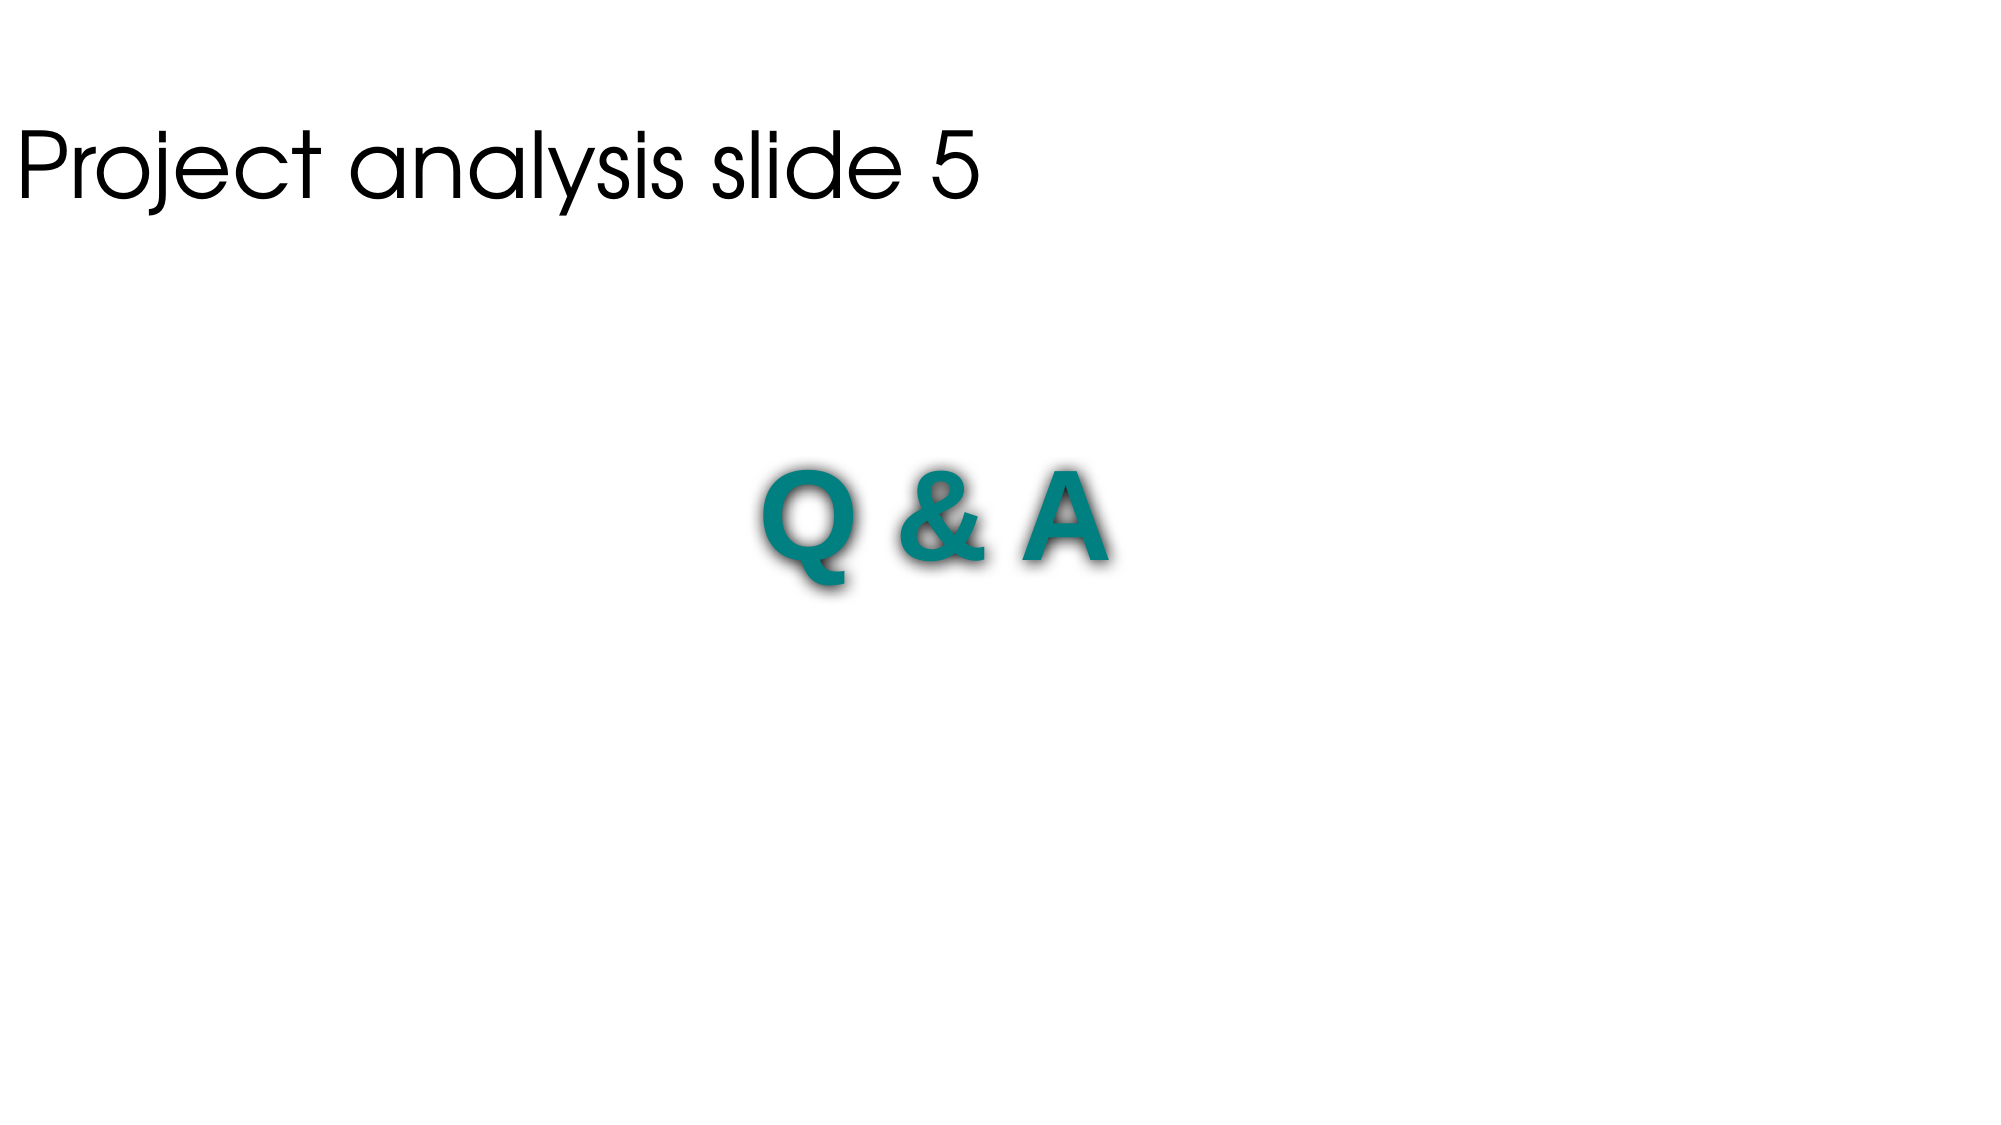

Project analysis slide 5
Q & A